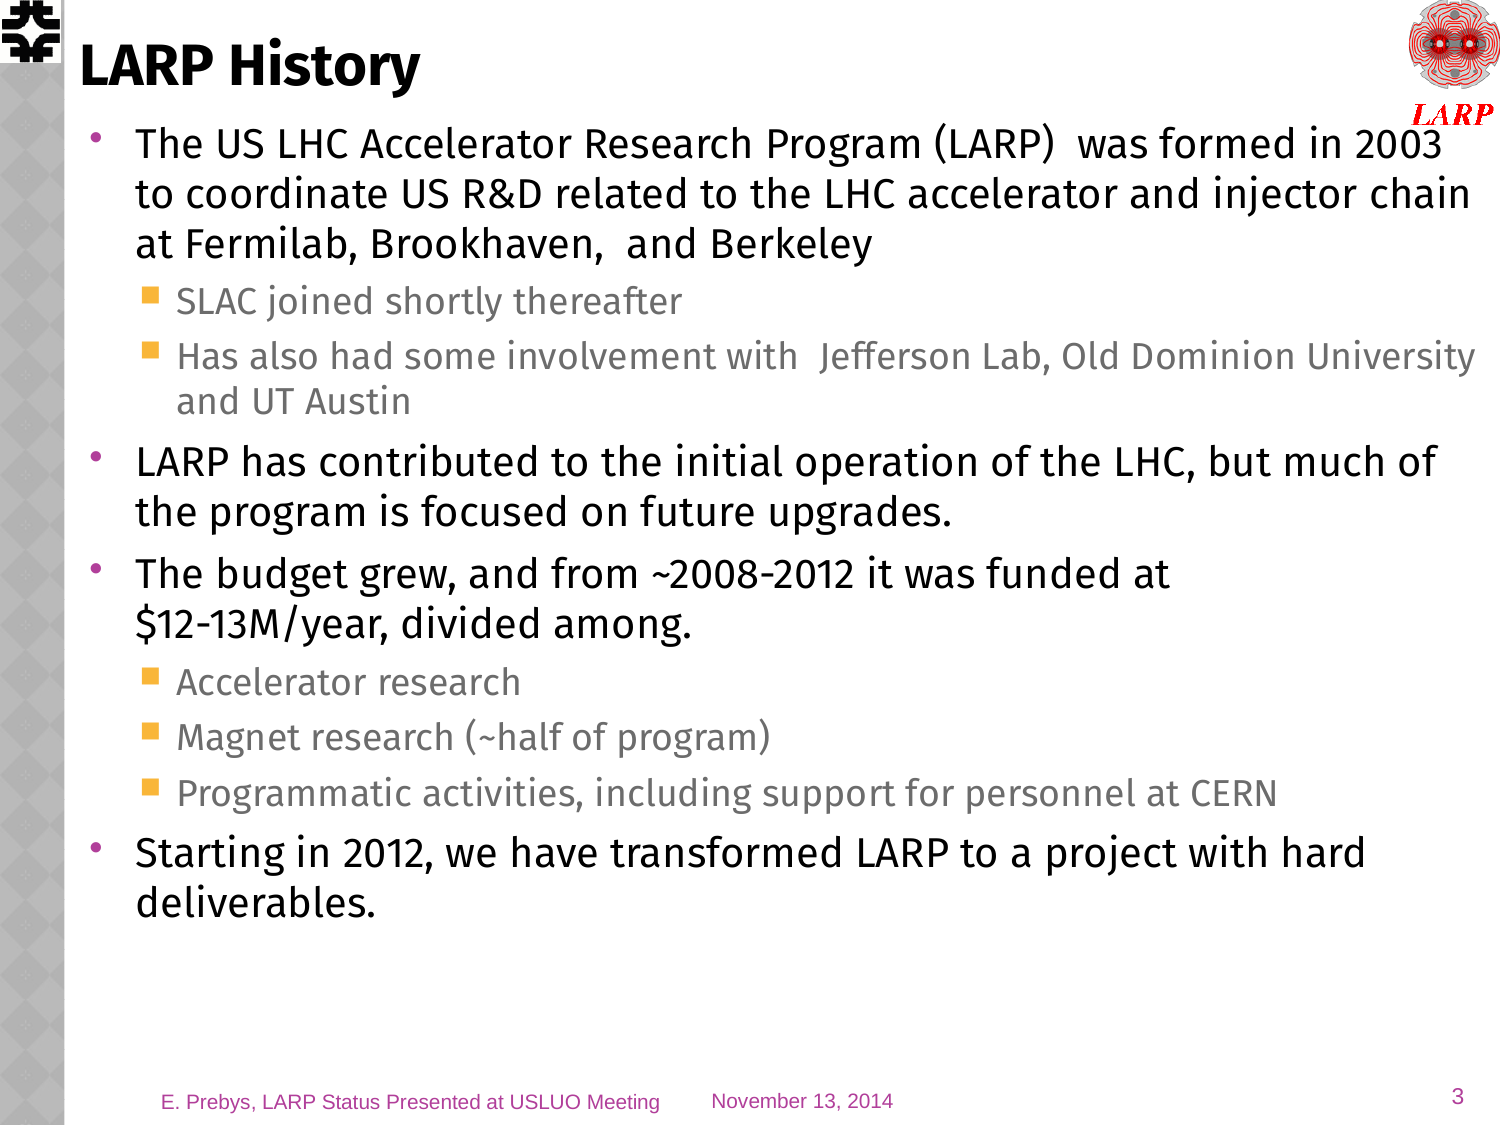

# LARP History
The US LHC Accelerator Research Program (LARP)  was formed in 2003 to coordinate US R&D related to the LHC accelerator and injector chain at Fermilab, Brookhaven,  and Berkeley
SLAC joined shortly thereafter
Has also had some involvement with  Jefferson Lab, Old Dominion University and UT Austin
LARP has contributed to the initial operation of the LHC, but much of the program is focused on future upgrades.
The budget grew, and from ~2008-2012 it was funded at
$12-13M/year, divided among.
Accelerator research
Magnet research (~half of program)
Programmatic activities, including support for personnel at CERN
Starting in 2012, we have transformed LARP to a project with hard deliverables.
3
E. Prebys, LARP Status Presented at USLUO Meeting
November 13, 2014